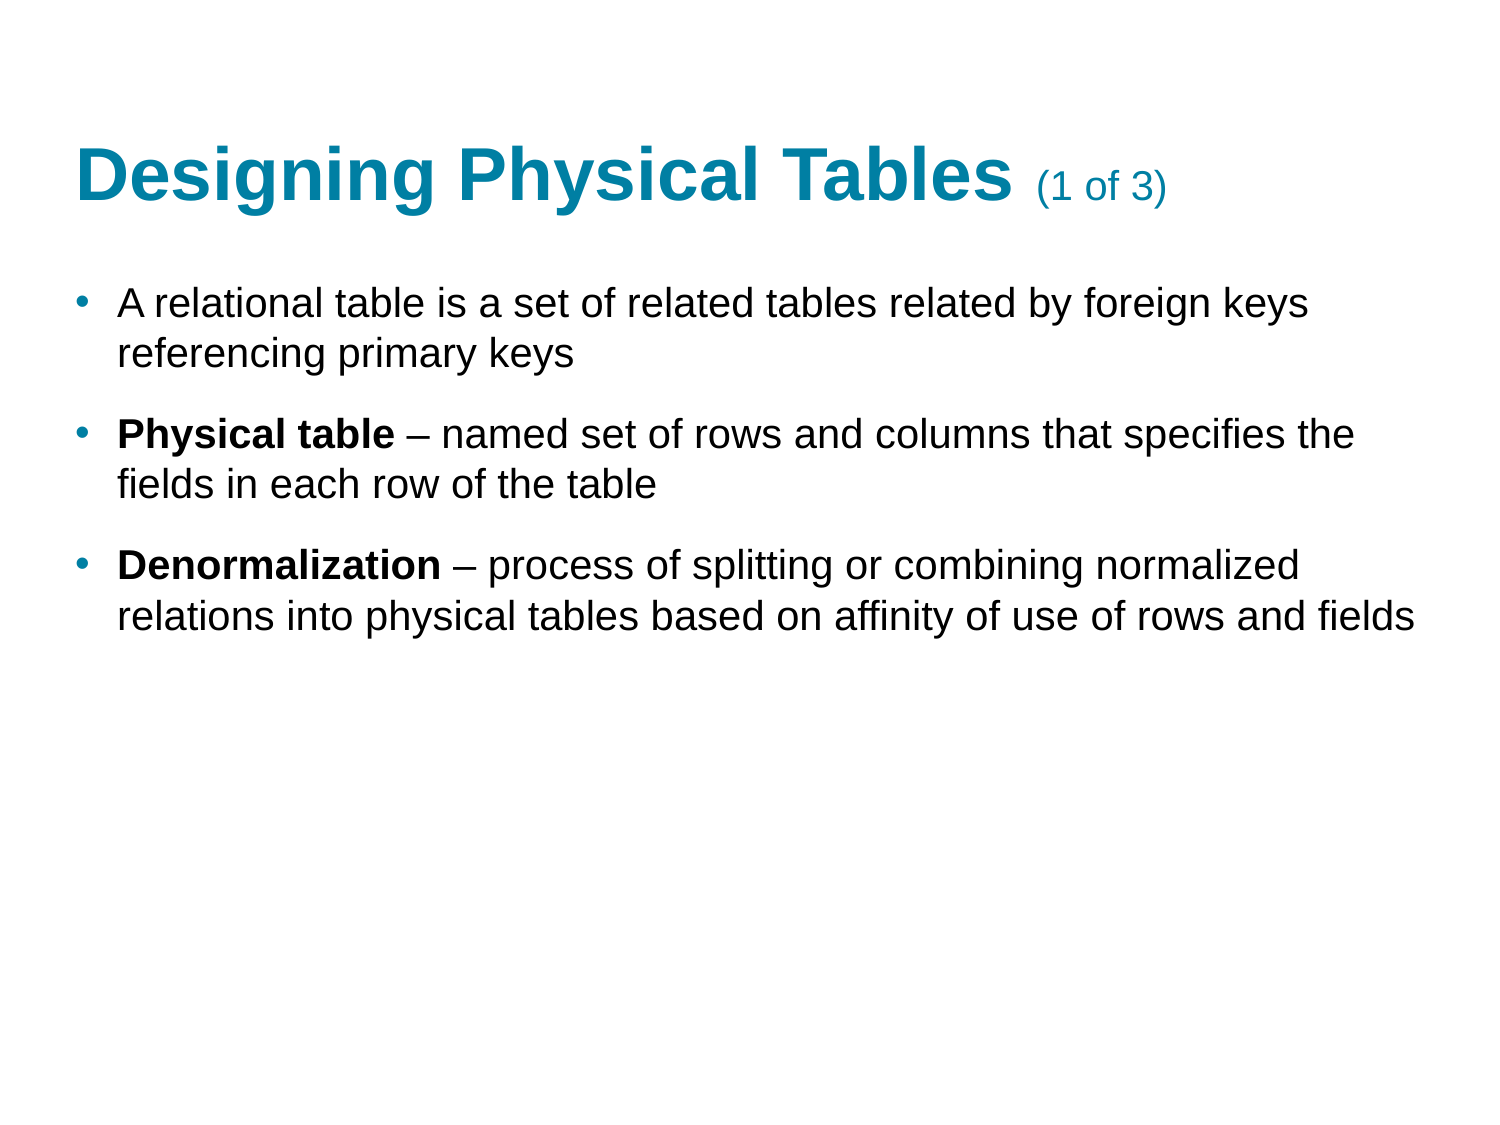

# Designing Physical Tables (1 of 3)
A relational table is a set of related tables related by foreign keys referencing primary keys
Physical table – named set of rows and columns that specifies the fields in each row of the table
Denormalization – process of splitting or combining normalized relations into physical tables based on affinity of use of rows and fields